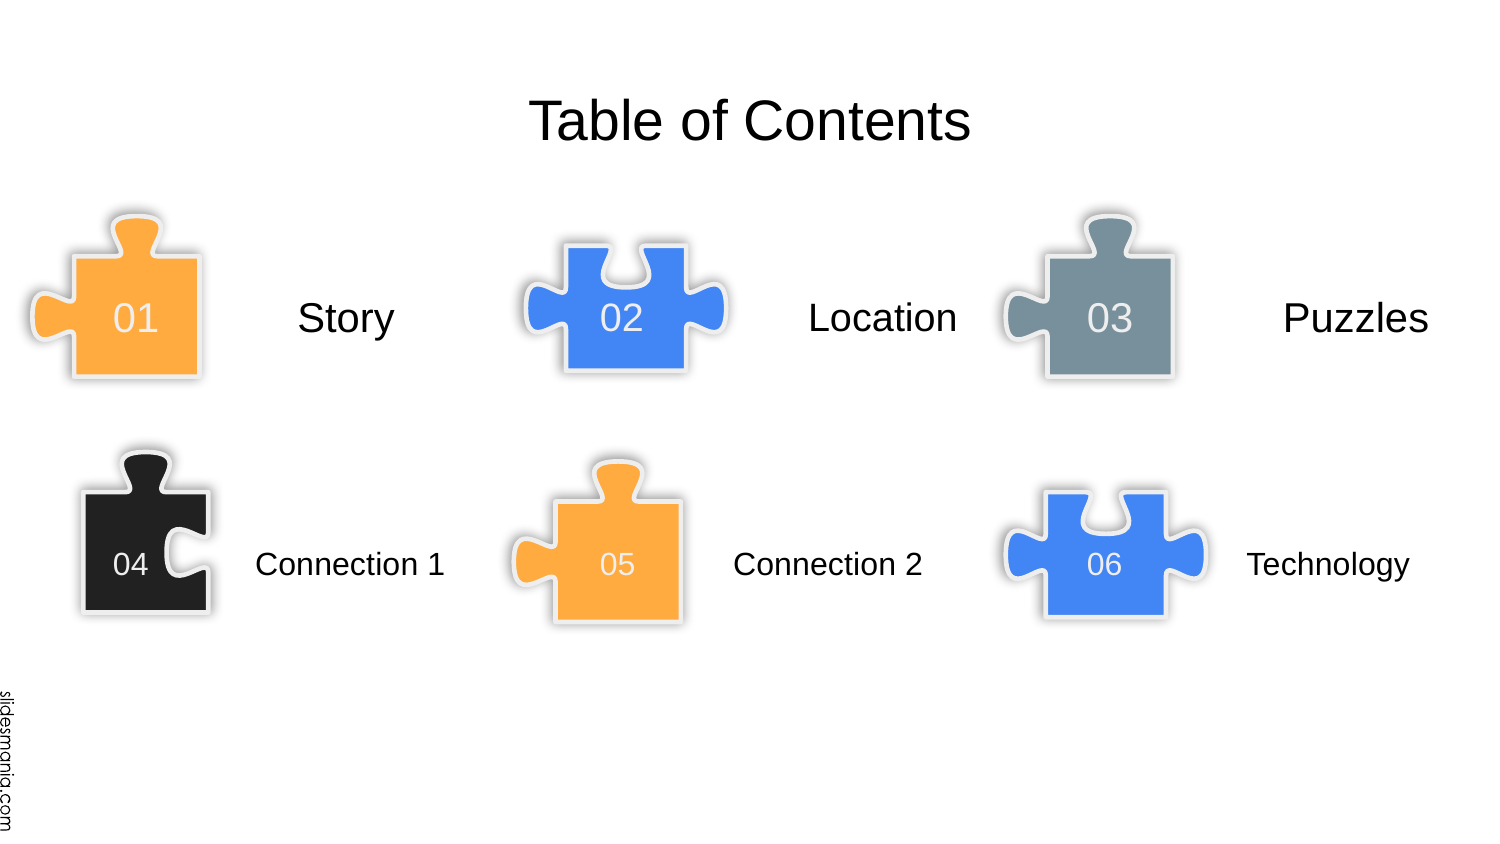

# Table of Contents

01	   Story
02	      Location
03	    Puzzles

04	   Connection 1
05	  Connection 2
06 	     Technology